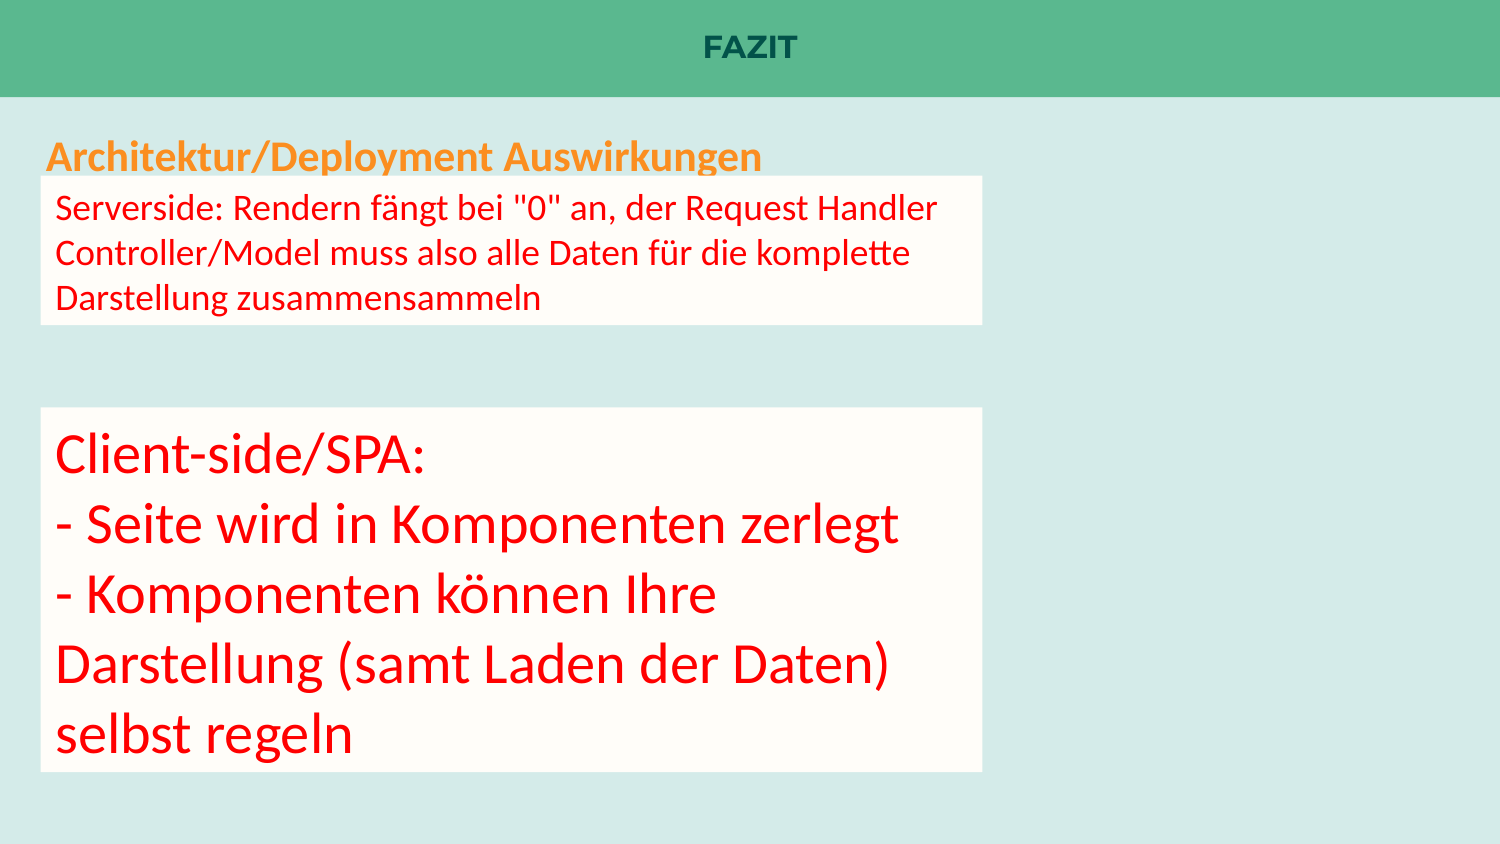

# Fazit
Architektur/Deployment Auswirkungen

Serverside: Rendern fängt bei "0" an, der Request Handler Controller/Model muss also alle Daten für die komplette Darstellung zusammensammeln
Client-side/SPA:
- Seite wird in Komponenten zerlegt
- Komponenten können Ihre Darstellung (samt Laden der Daten) selbst regeln